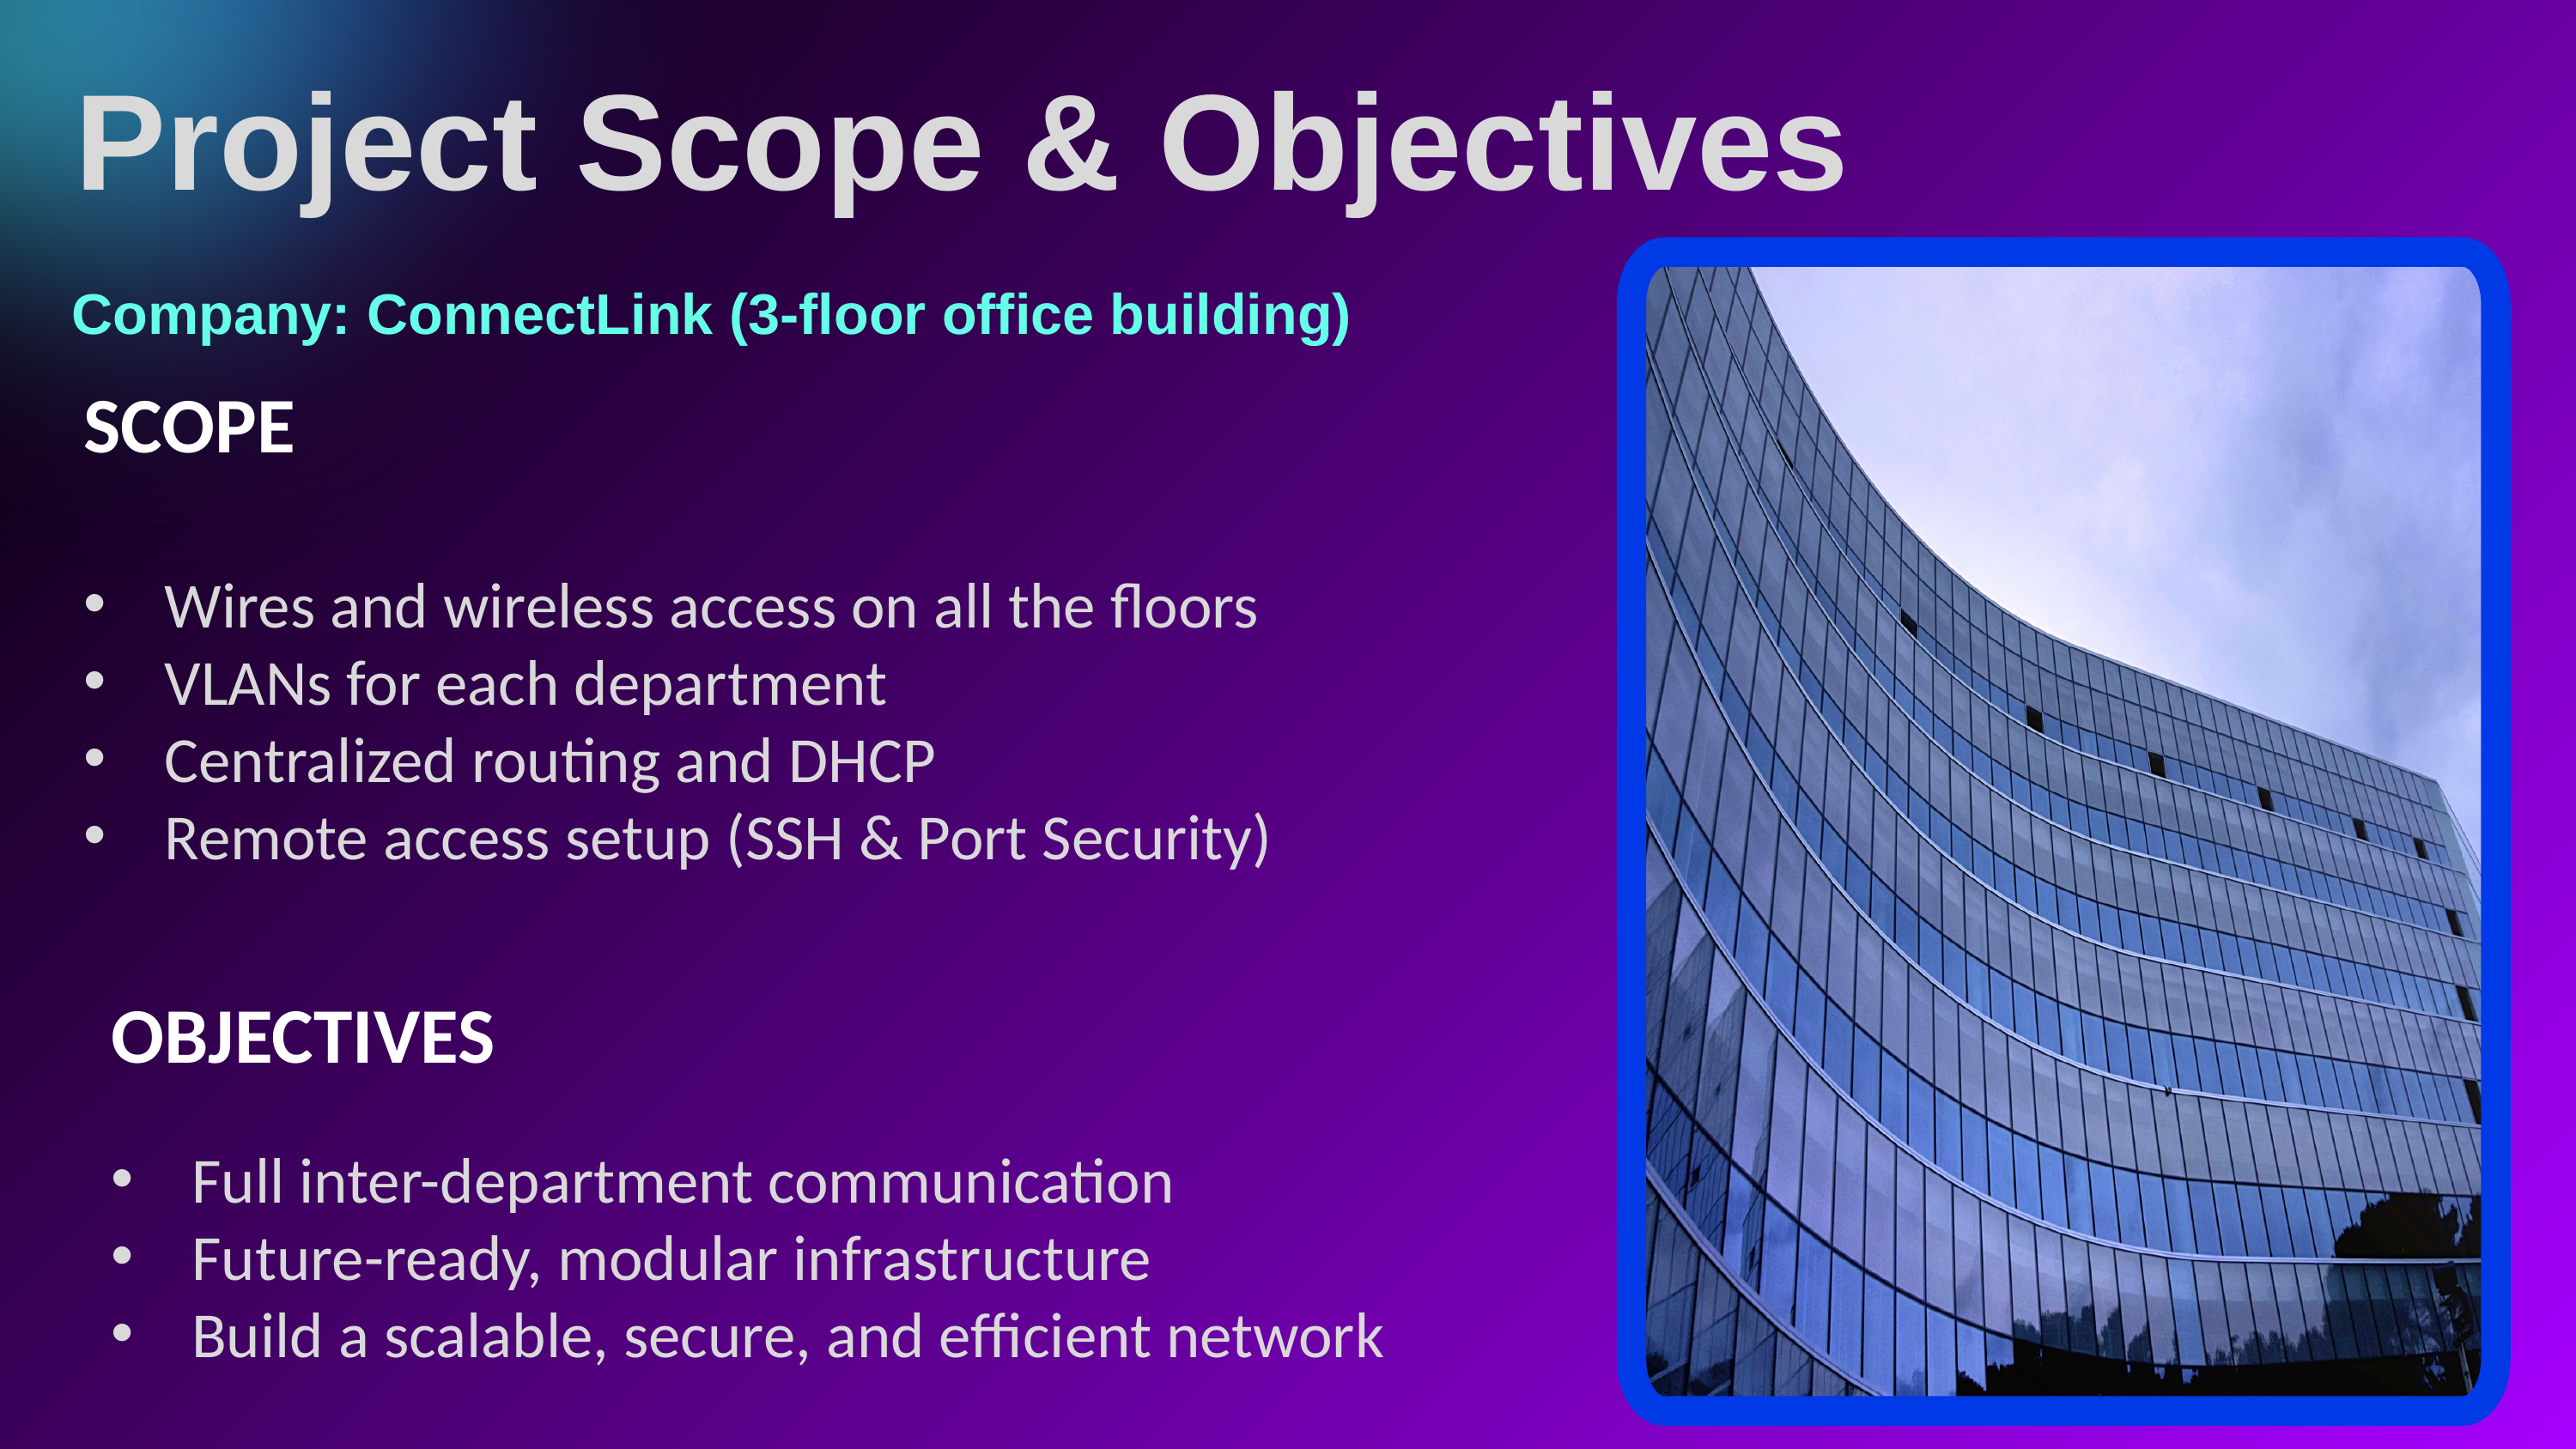

Project Scope & Objectives
Company: ConnectLink (3-floor office building)

SCOPE

Wires and wireless access on all the floors
VLANs for each department
Centralized routing and DHCP
Remote access setup (SSH & Port Security)
OBJECTIVES

Full inter-department communication
Future-ready, modular infrastructure
Build a scalable, secure, and efficient network